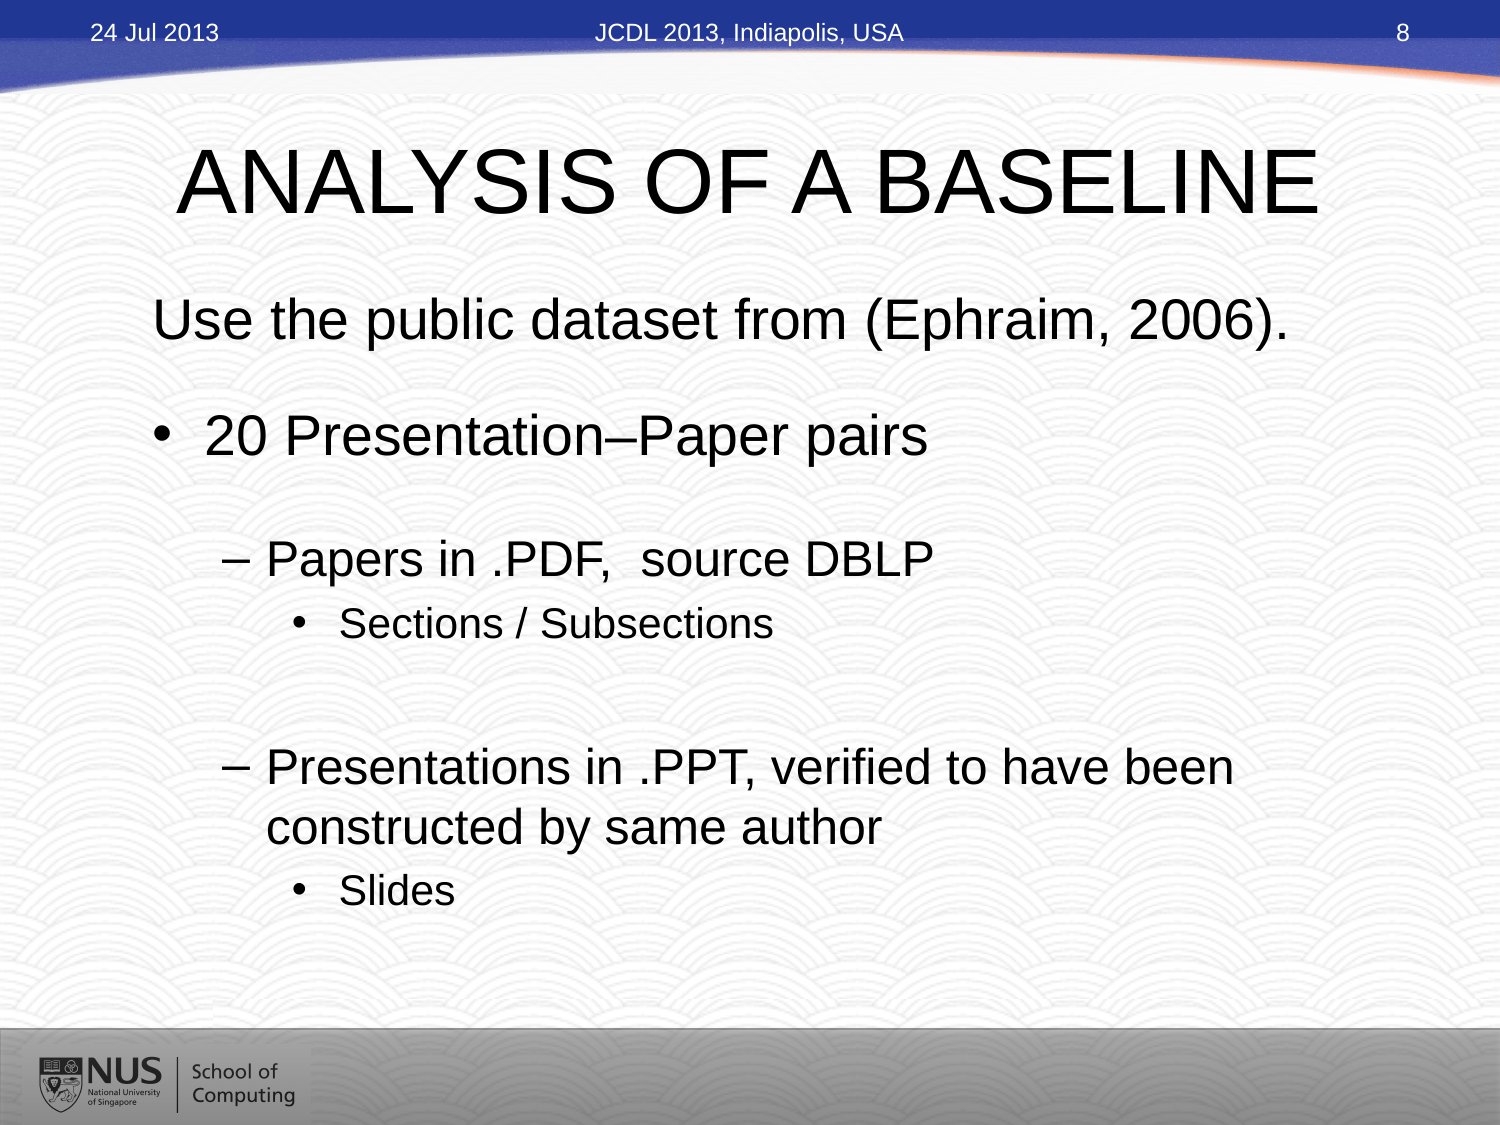

24 Jul 2013
JCDL 2013, Indiapolis, USA
8
# ANALYSIS OF A BASELINE
Use the public dataset from (Ephraim, 2006).

20 Presentation–Paper pairs

Papers in .PDF,  source DBLP
 Sections / Subsections

Presentations in .PPT, verified to have been constructed by same author
 Slides